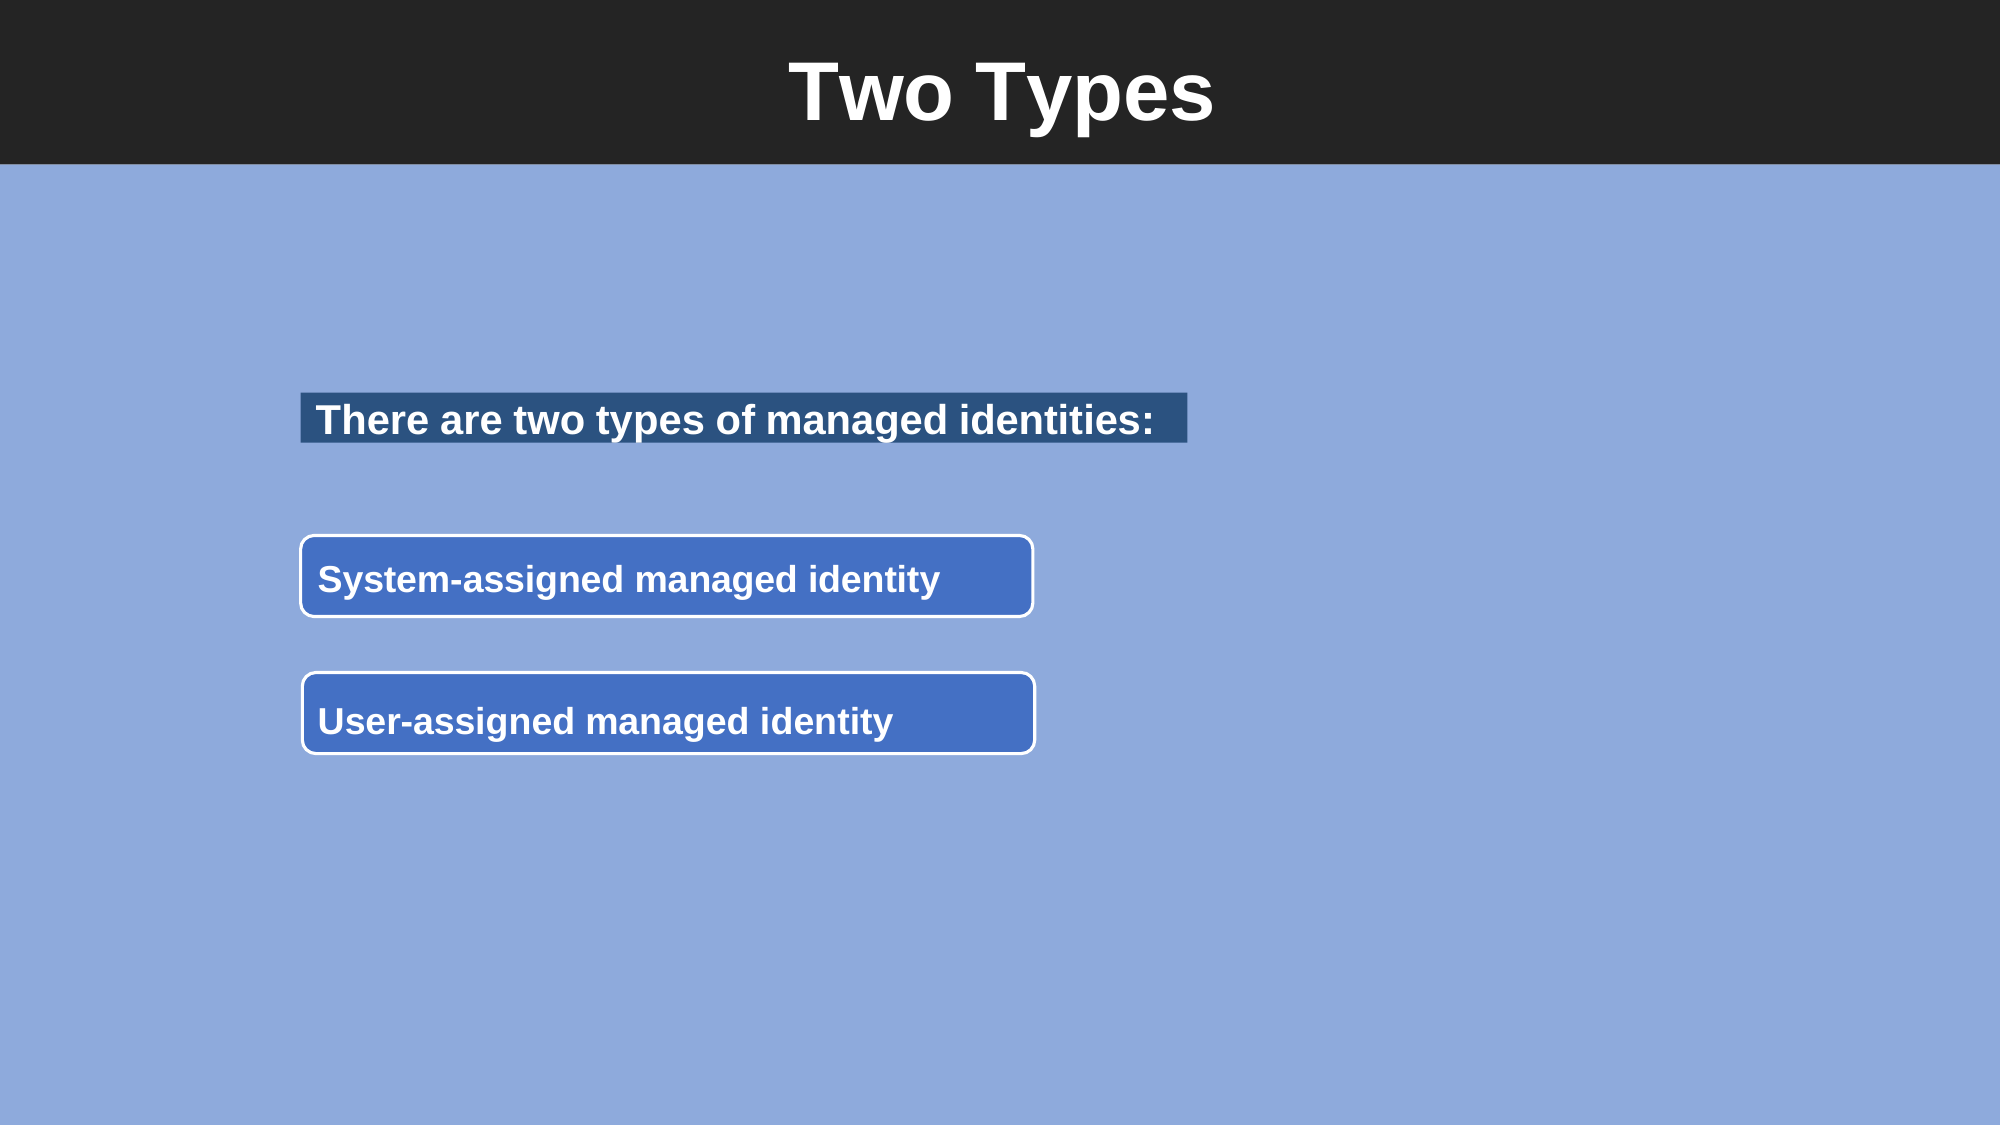

# Two Types
There are two types of managed identities:

System-assigned managed identity

User-assigned managed identity